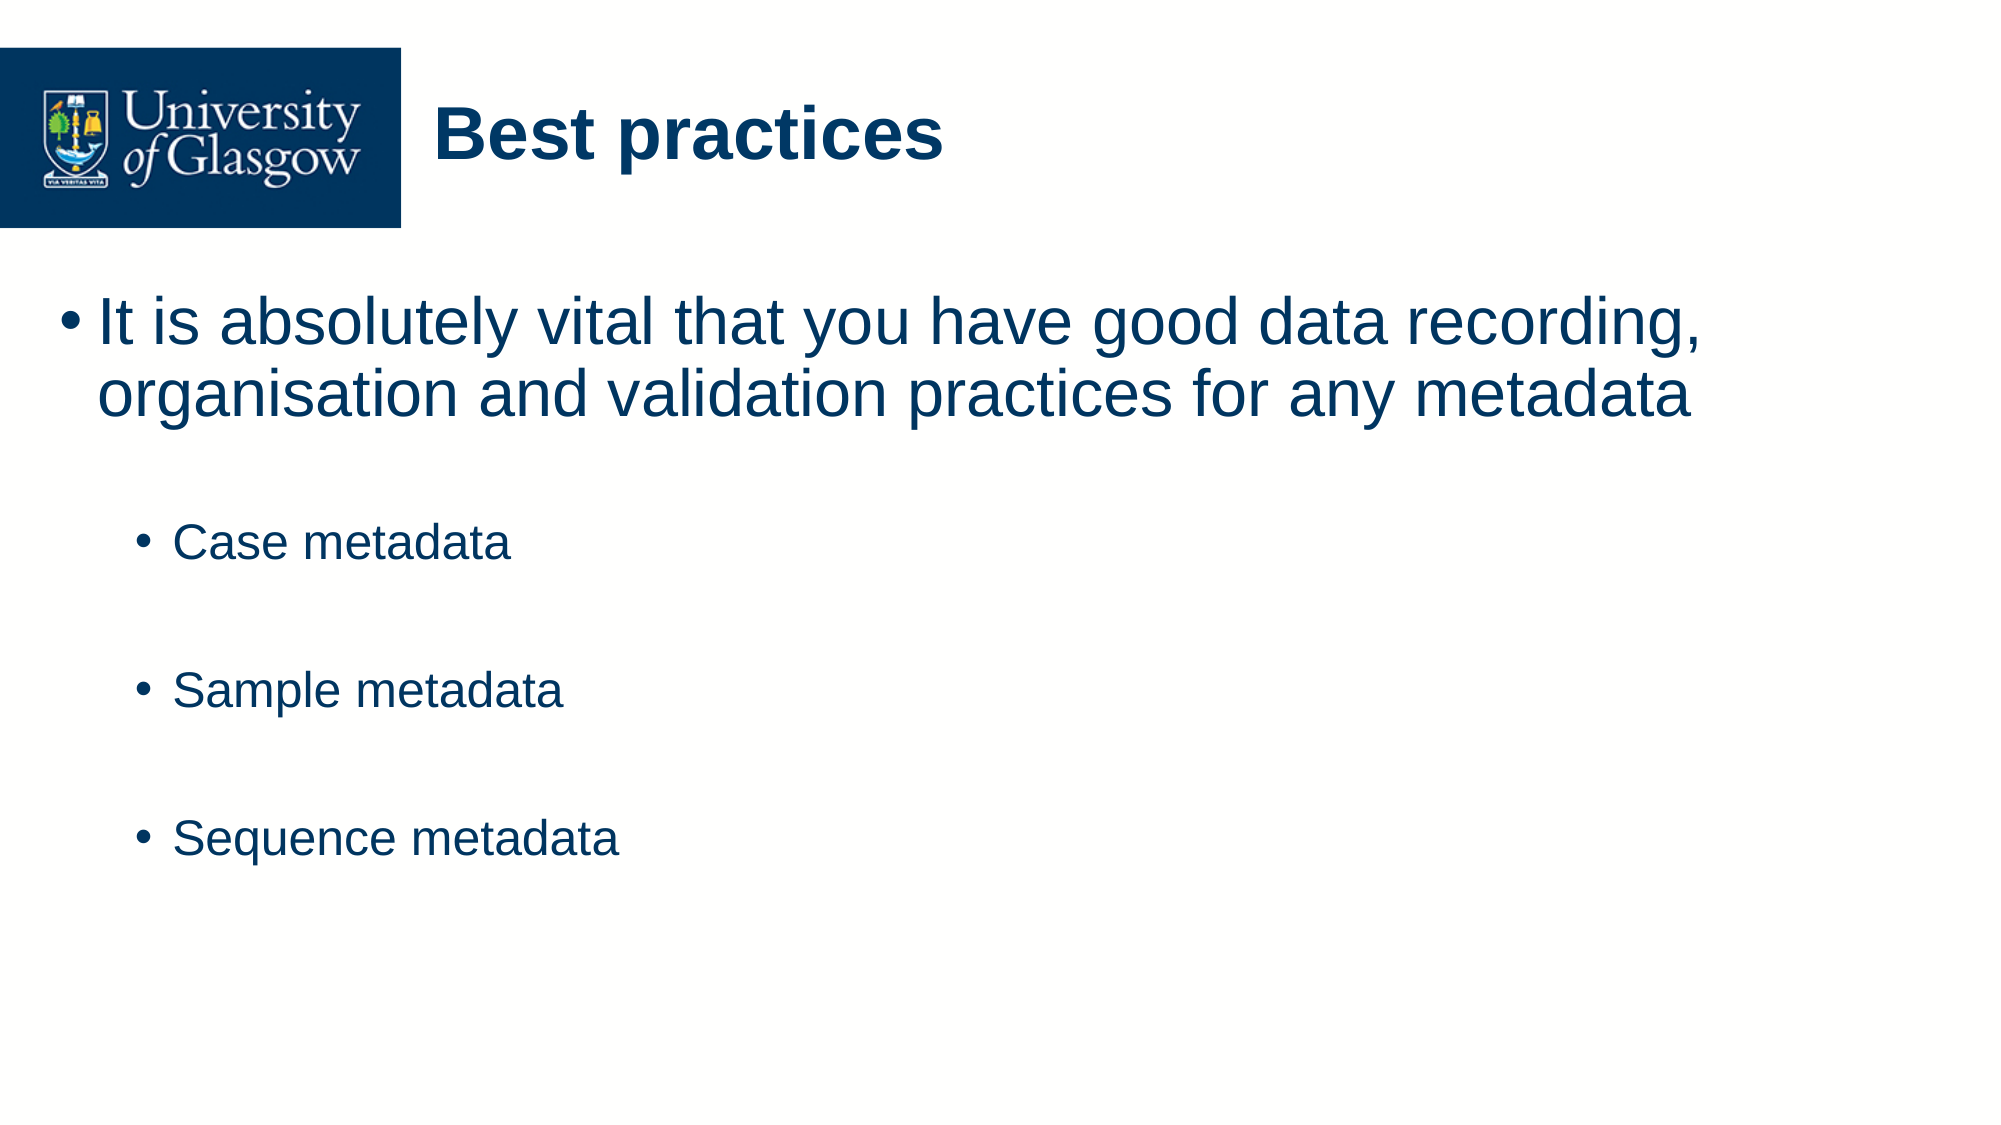

# Best practices
It is absolutely vital that you have good data recording, organisation and validation practices for any metadata

Case metadata

Sample metadata

Sequence metadata